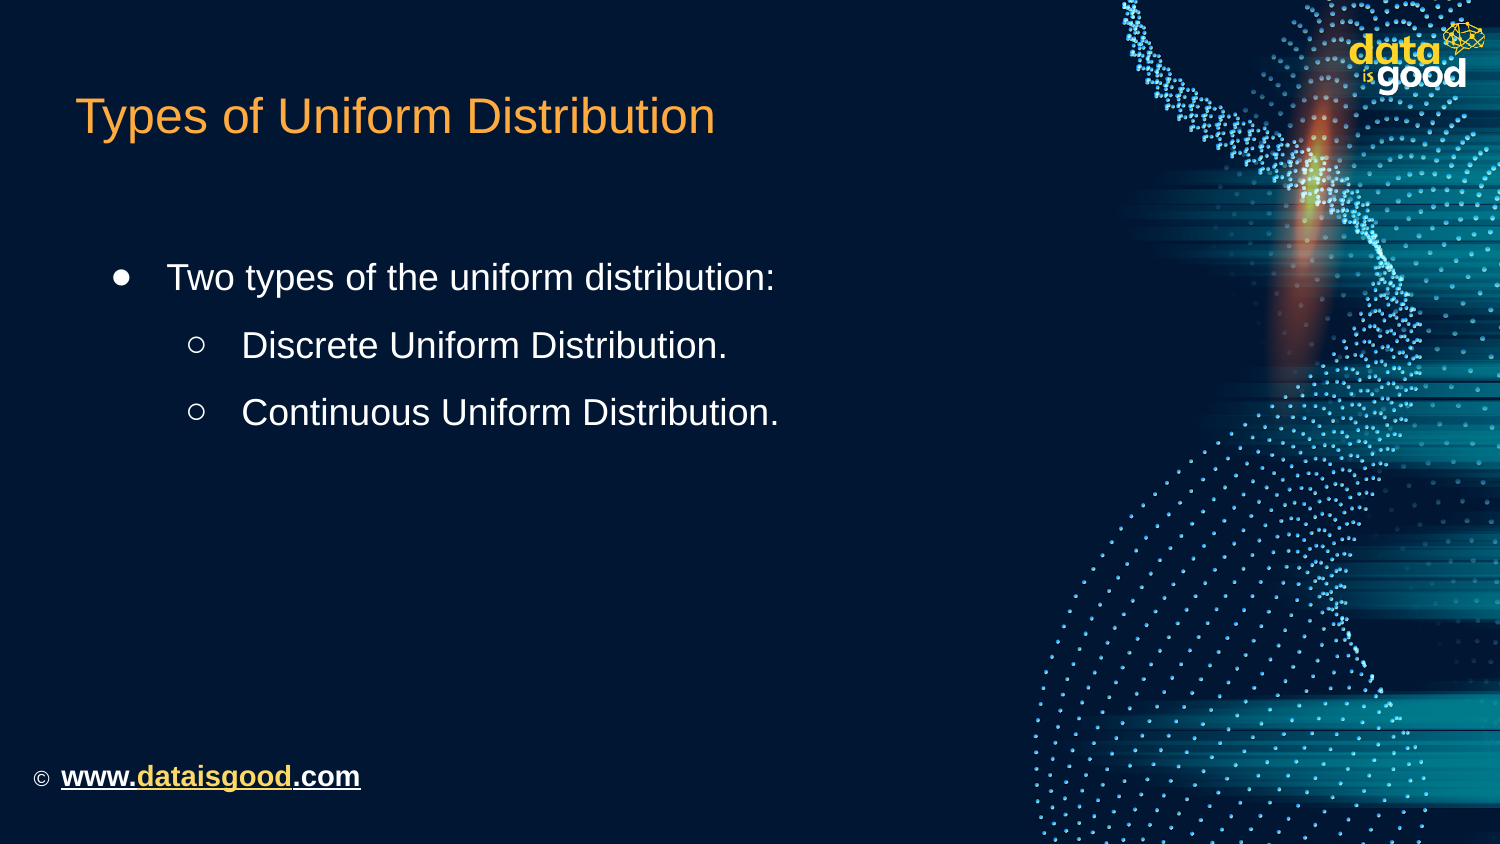

# Types of Uniform Distribution
Two types of the uniform distribution:
Discrete Uniform Distribution.
Continuous Uniform Distribution.